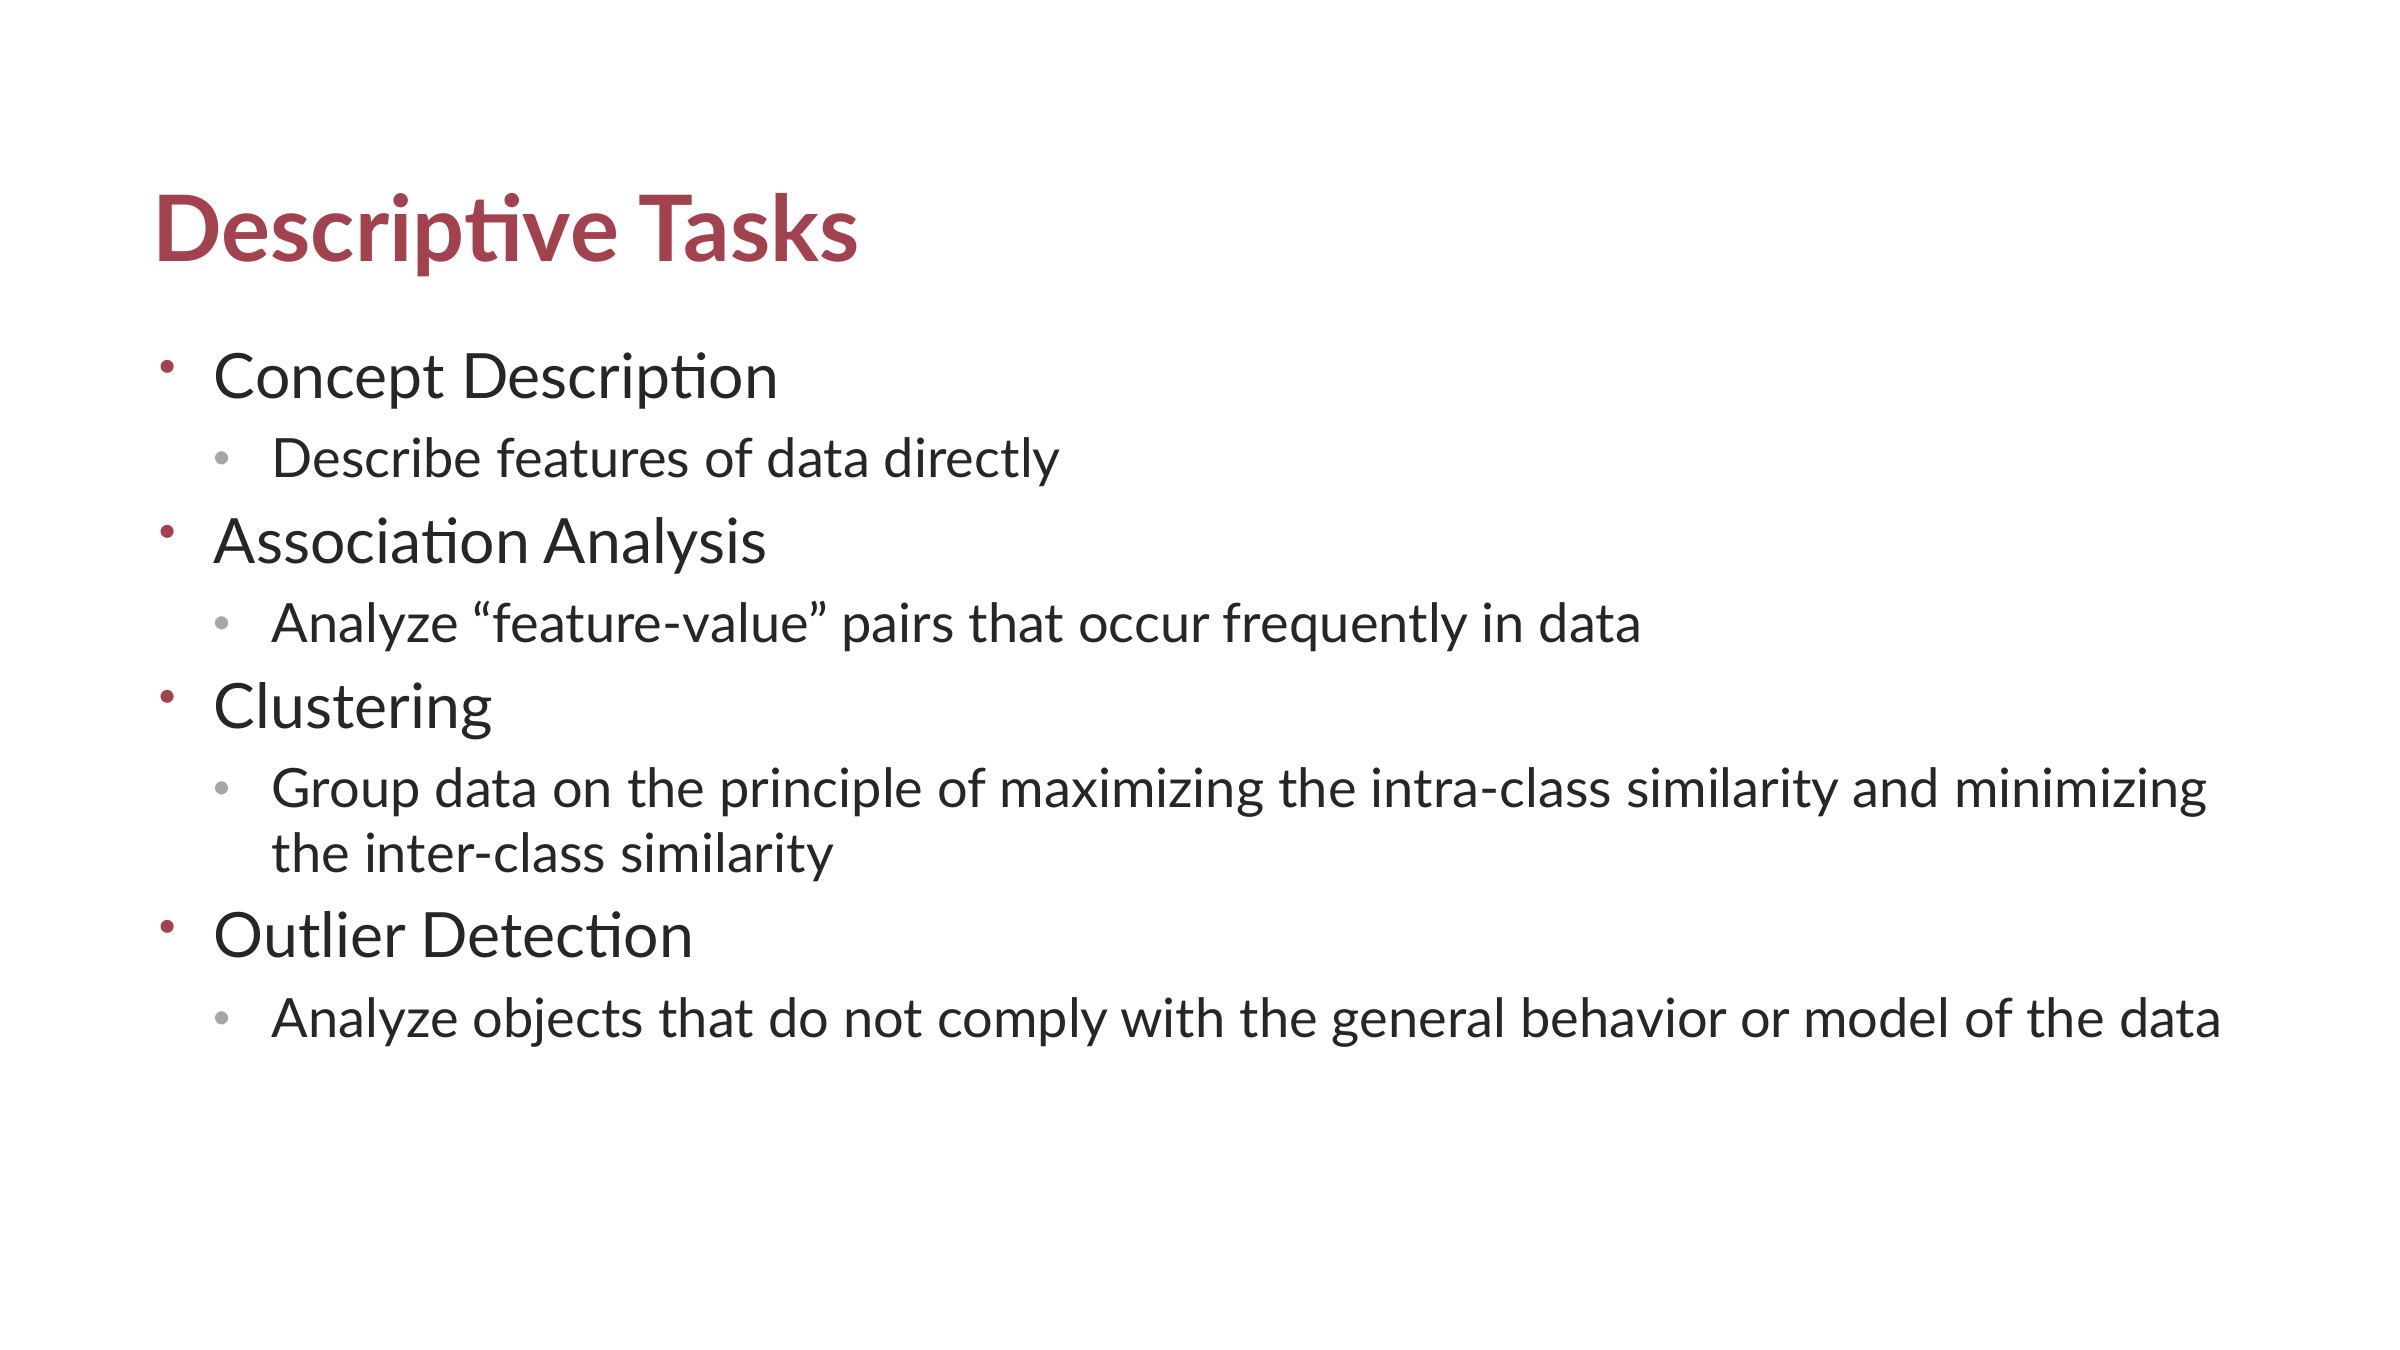

# Descriptive Tasks
Concept Description
Describe features of data directly
Association Analysis
Analyze “feature-value” pairs that occur frequently in data
Clustering
Group data on the principle of maximizing the intra-class similarity and minimizing the inter-class similarity
Outlier Detection
Analyze objects that do not comply with the general behavior or model of the data